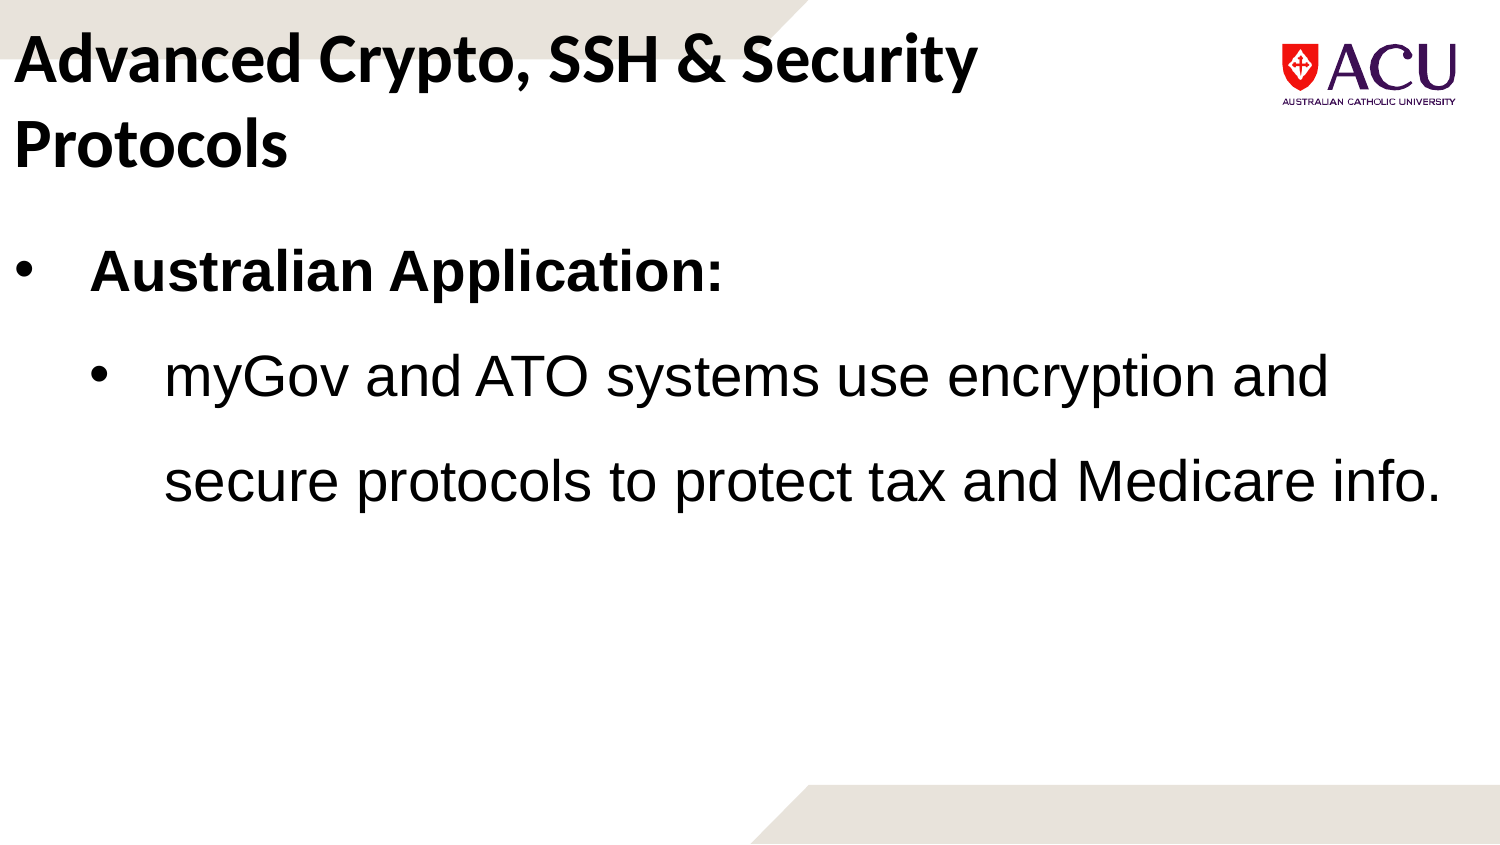

Advanced Crypto, SSH & Security Protocols
Australian Application:
myGov and ATO systems use encryption and secure protocols to protect tax and Medicare info.